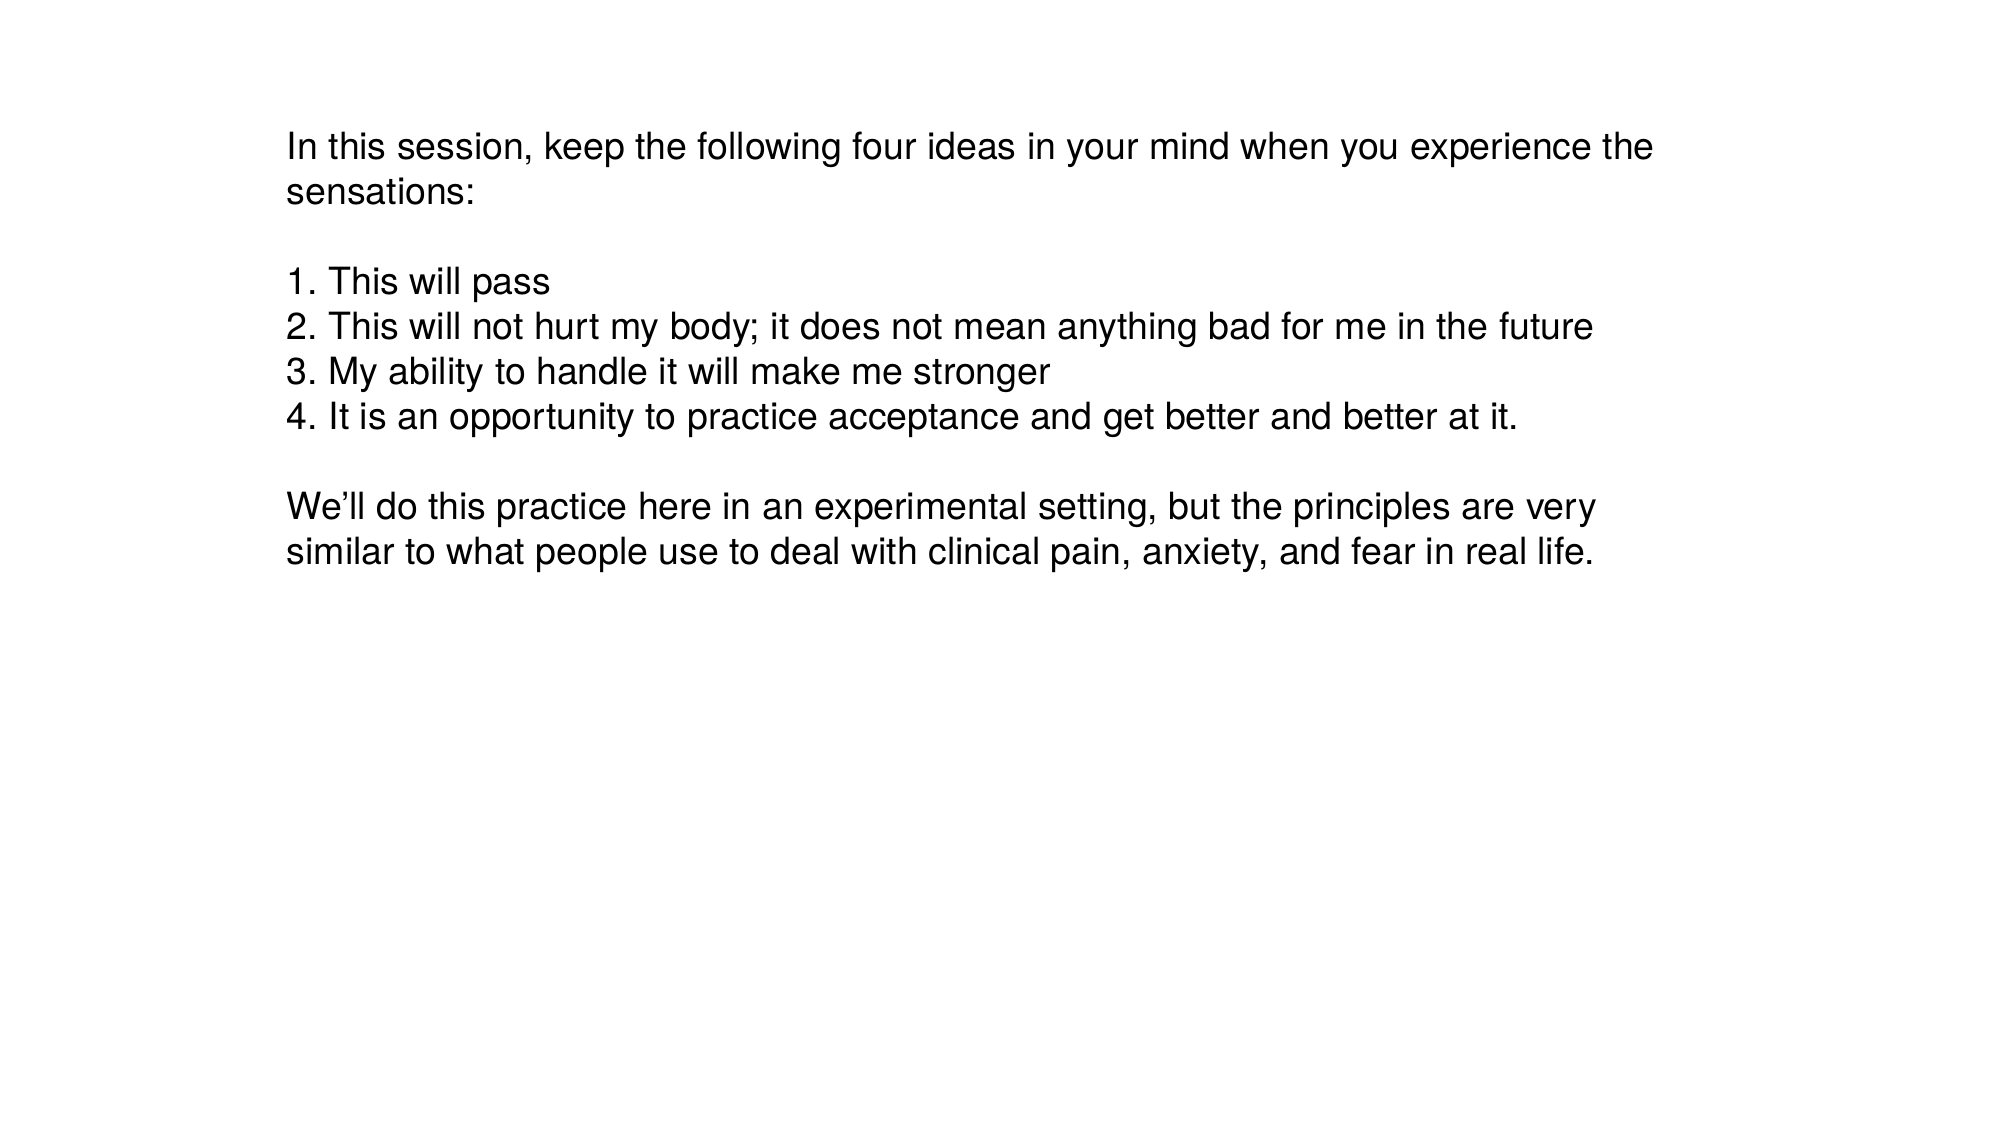

In this session, keep the following four ideas in your mind when you experience the sensations:

1. This will pass
2. This will not hurt my body; it does not mean anything bad for me in the future
3. My ability to handle it will make me stronger
4. It is an opportunity to practice acceptance and get better and better at it.

We’ll do this practice here in an experimental setting, but the principles are very similar to what people use to deal with clinical pain, anxiety, and fear in real life.